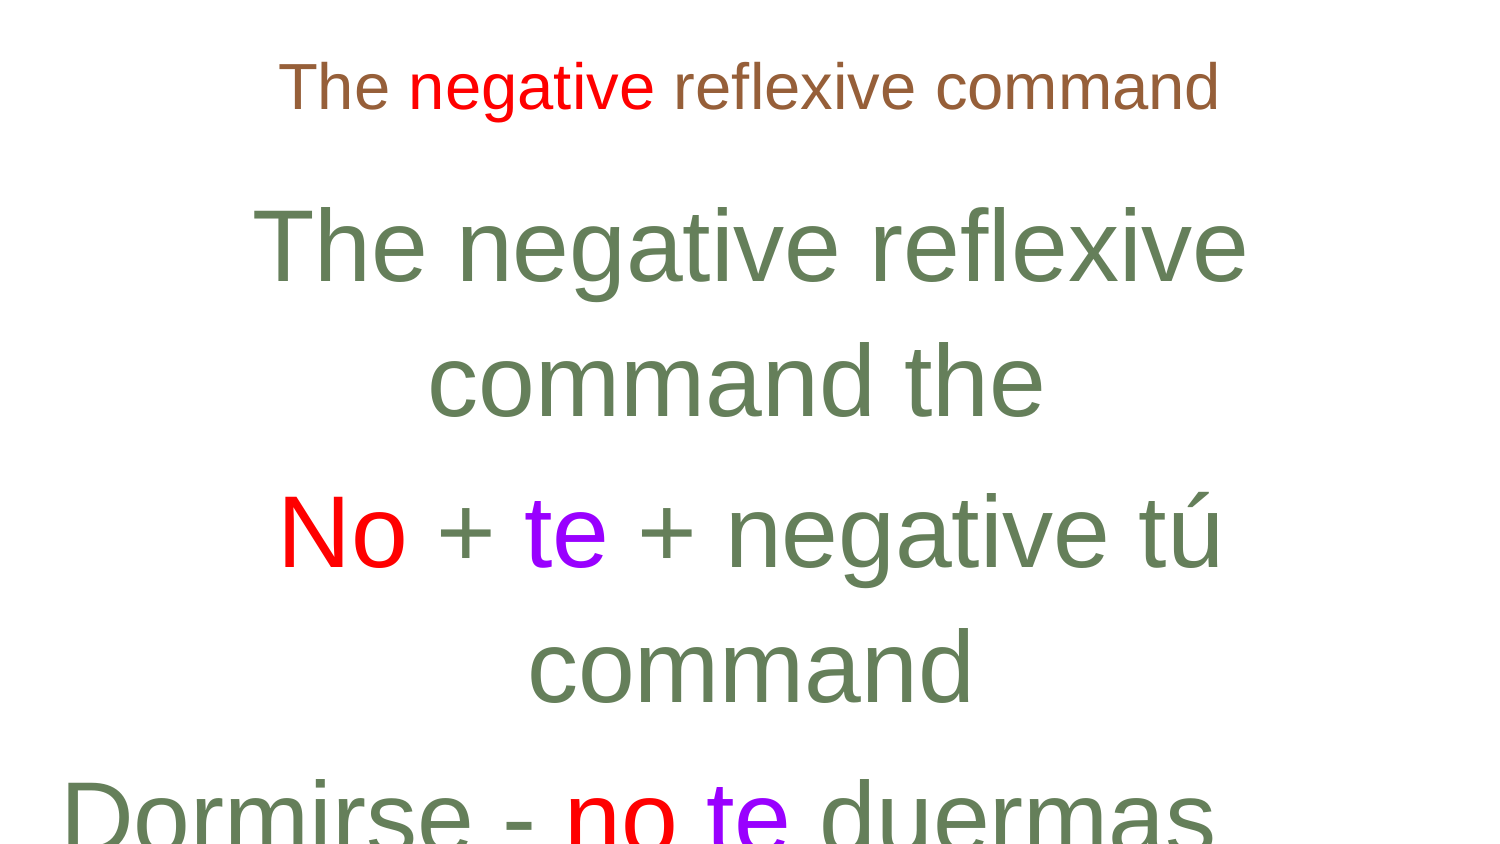

# The negative reflexive command
The negative reflexive command the
No + te + negative tú command
Dormirse - no te duermas
Peinarse - no te peines